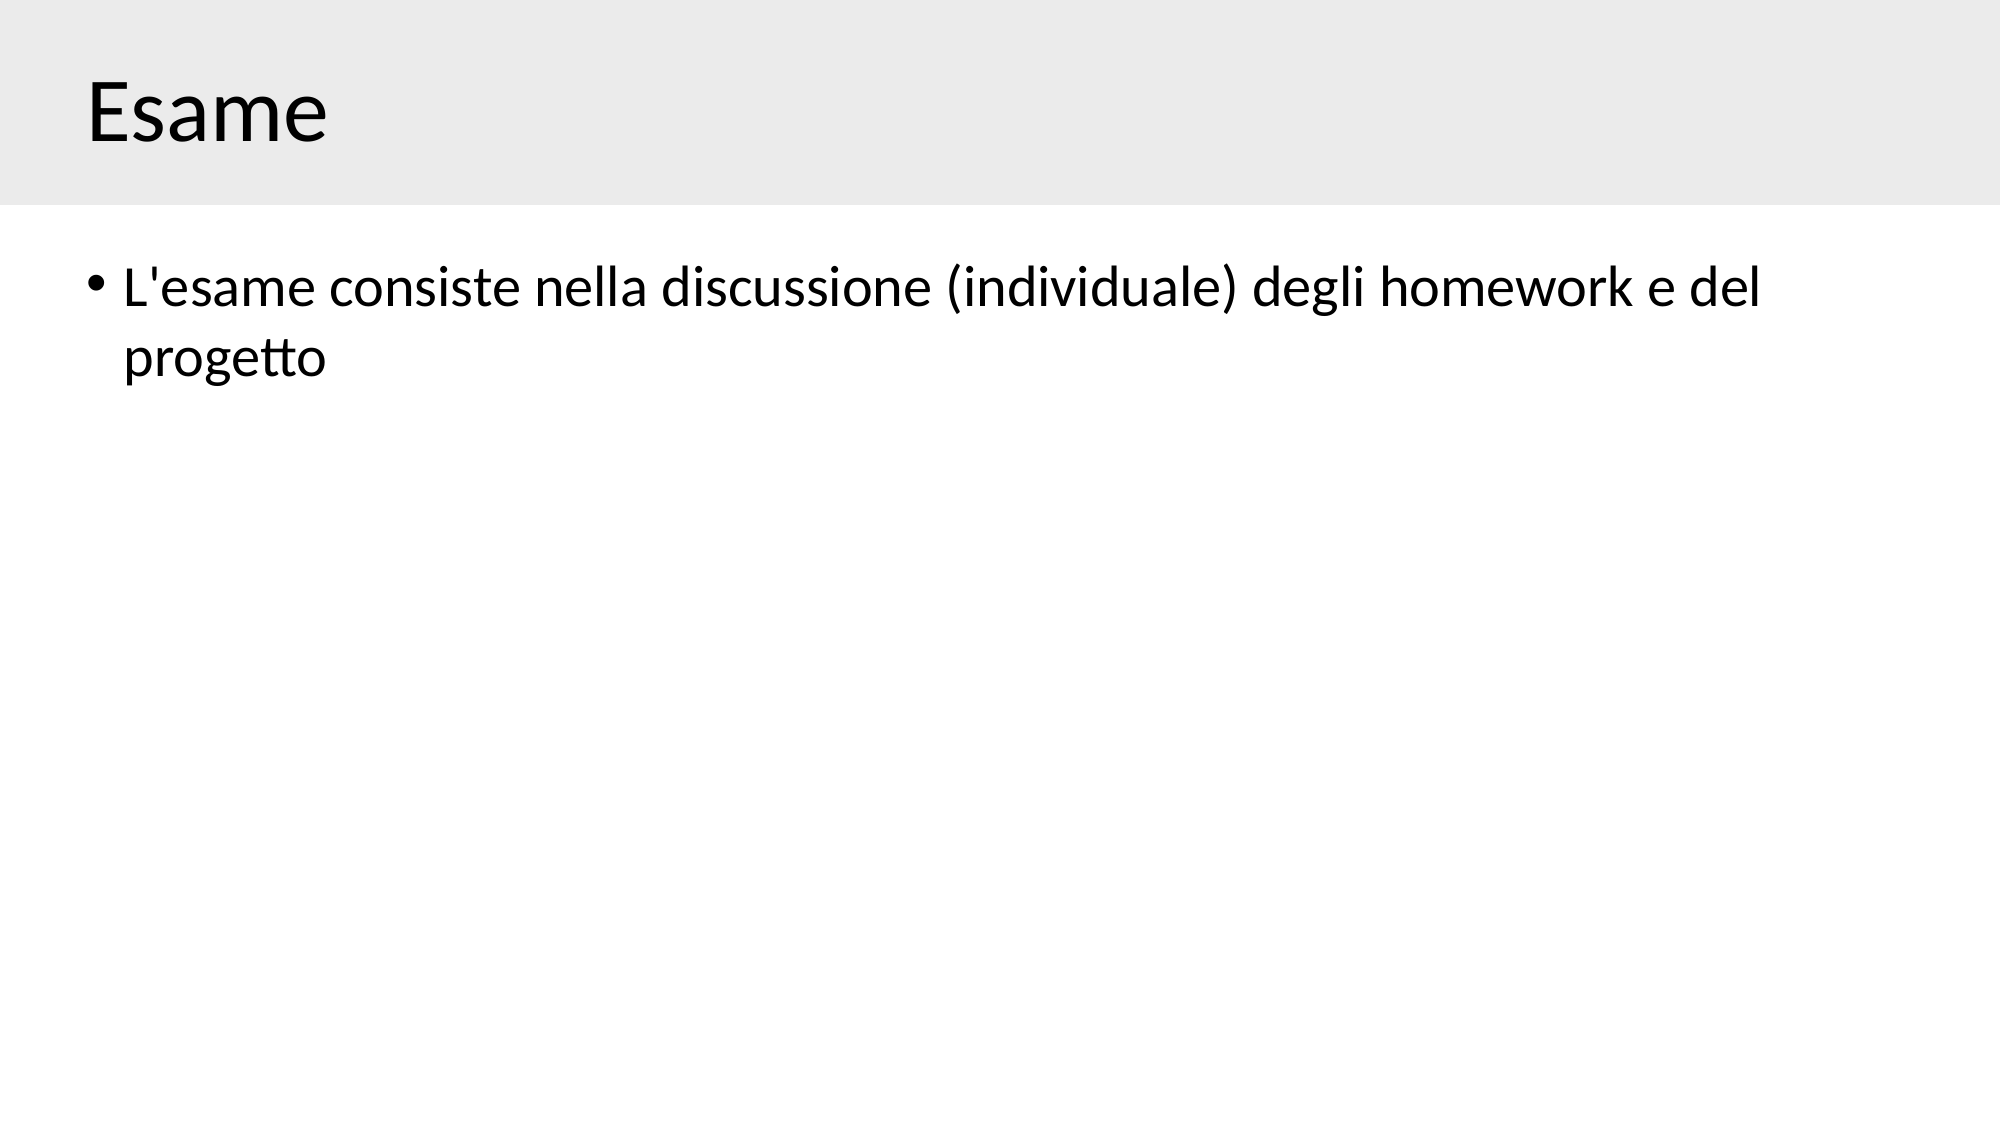

# Esame
L'esame consiste nella discussione (individuale) degli homework e del progetto